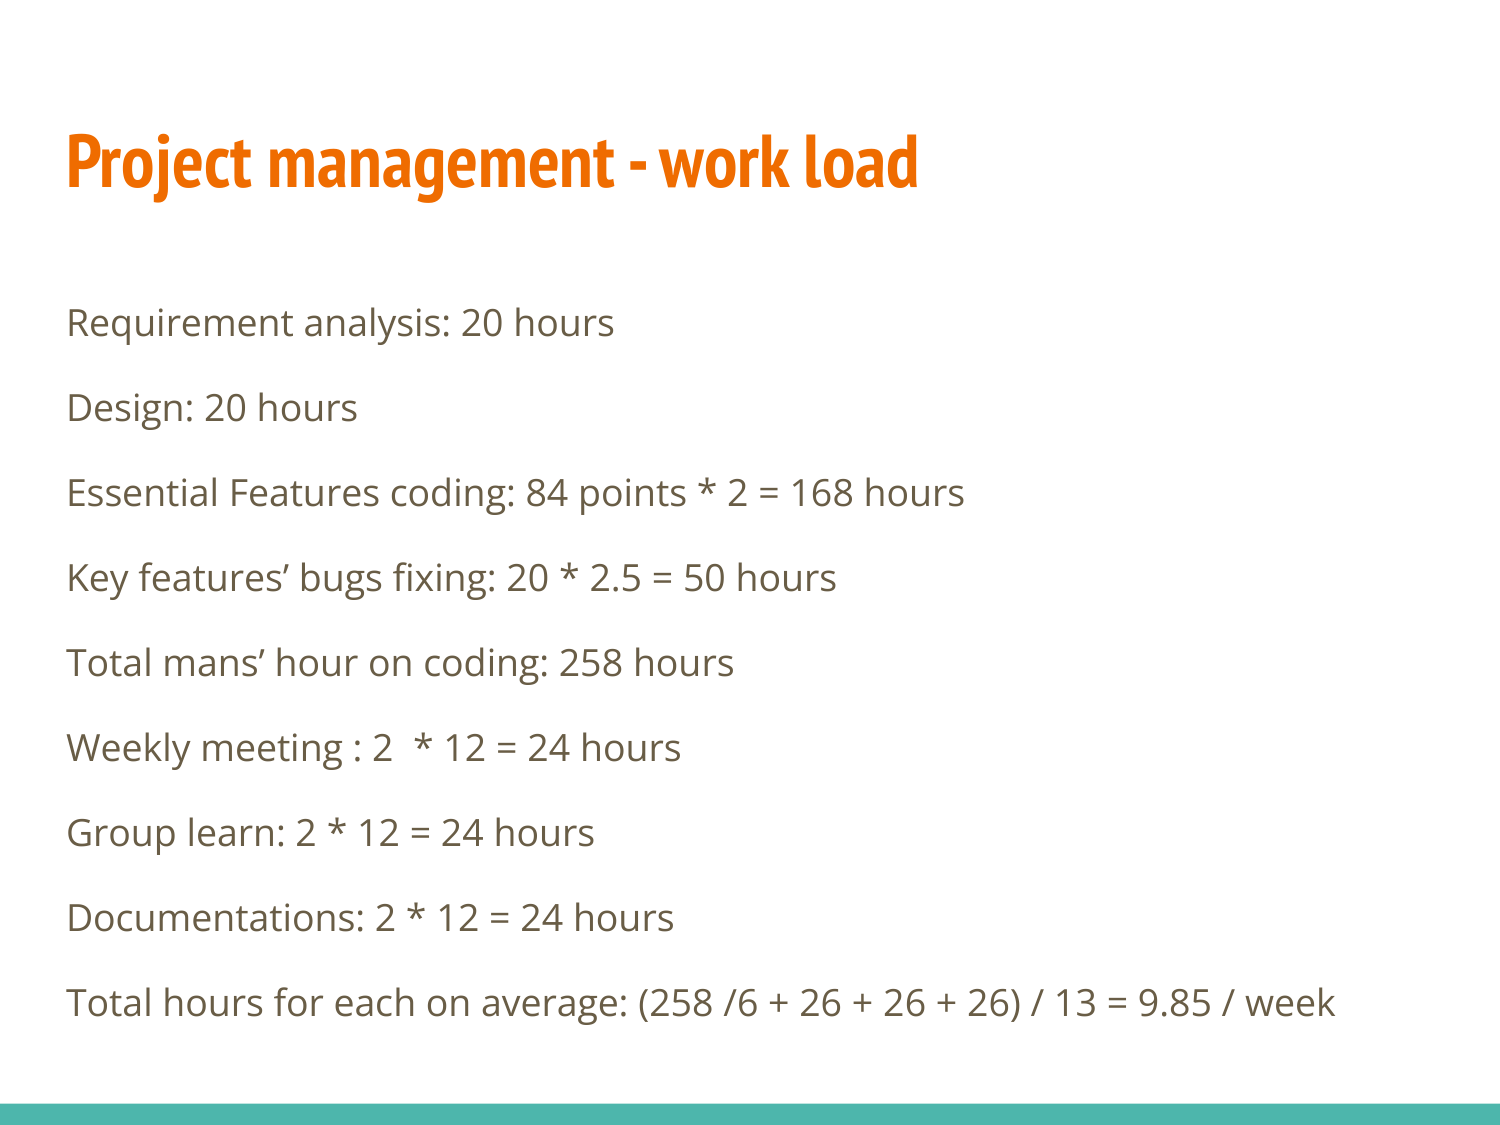

# Project management - work load
Requirement analysis: 20 hours
Design: 20 hours
Essential Features coding: 84 points * 2 = 168 hours
Key features’ bugs fixing: 20 * 2.5 = 50 hours
Total mans’ hour on coding: 258 hours
Weekly meeting : 2  * 12 = 24 hours
Group learn: 2 * 12 = 24 hours
Documentations: 2 * 12 = 24 hours
Total hours for each on average: (258 /6 + 26 + 26 + 26) / 13 = 9.85 / week